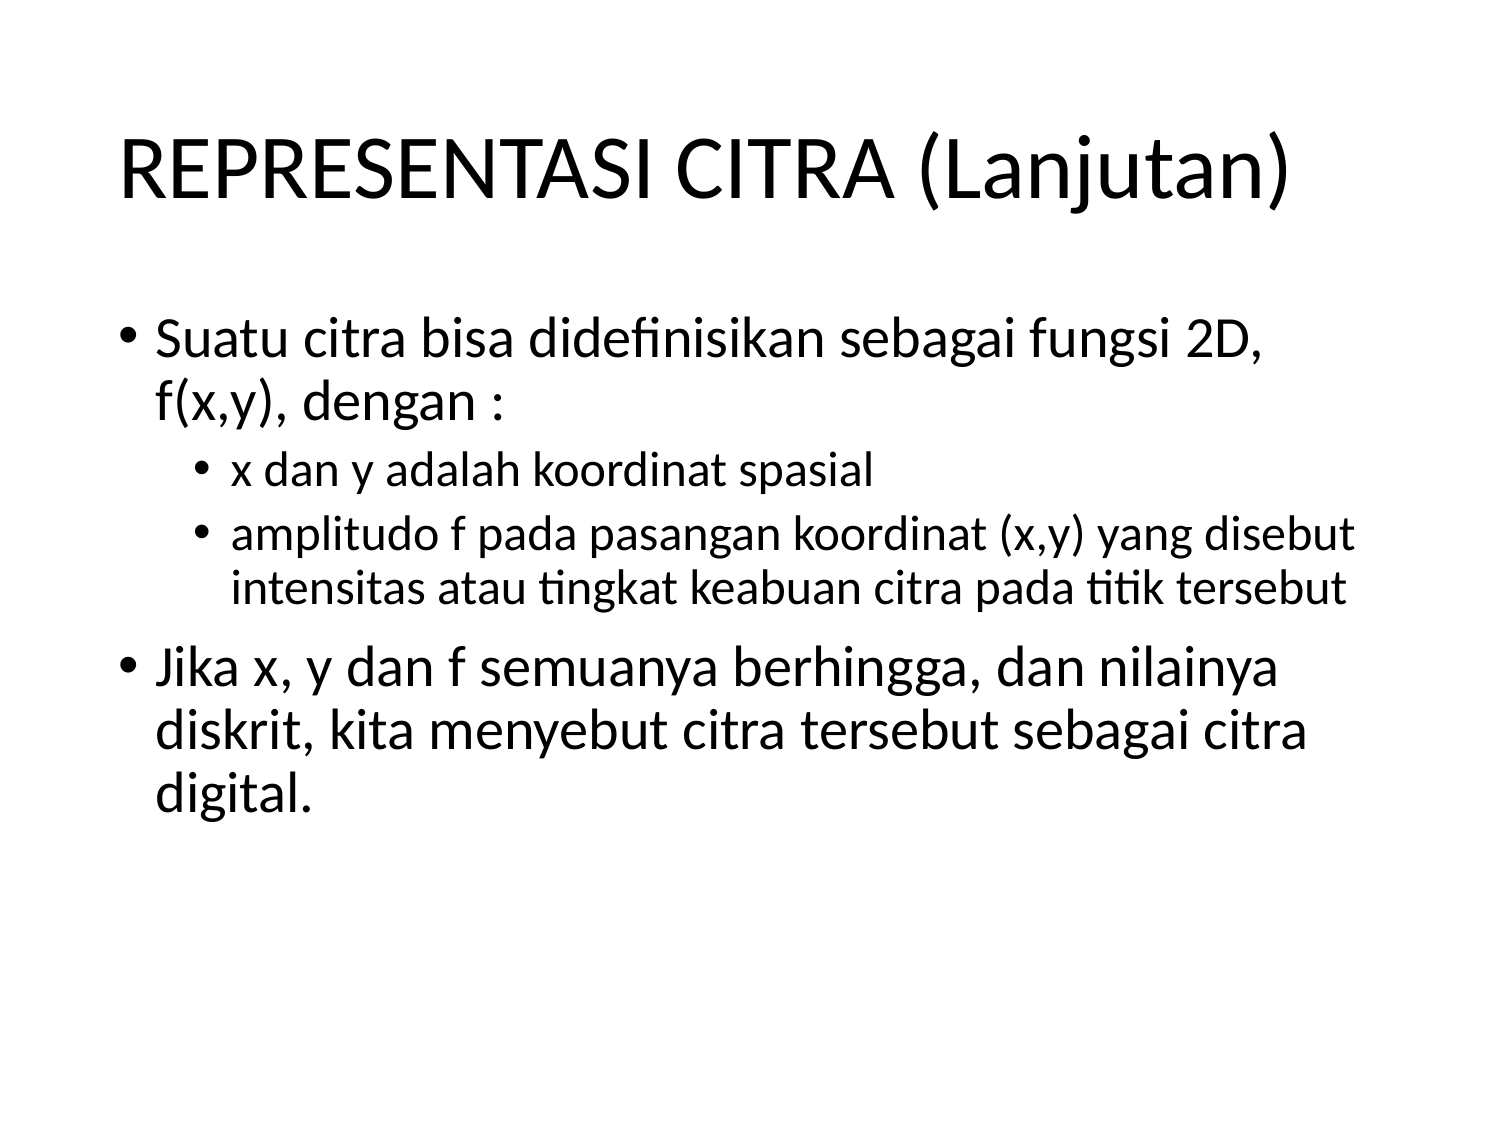

# REPRESENTASI CITRA (Lanjutan)
Suatu citra bisa didefinisikan sebagai fungsi 2D, f(x,y), dengan :
x dan y adalah koordinat spasial
amplitudo f pada pasangan koordinat (x,y) yang disebut intensitas atau tingkat keabuan citra pada titik tersebut
Jika x, y dan f semuanya berhingga, dan nilainya diskrit, kita menyebut citra tersebut sebagai citra digital.